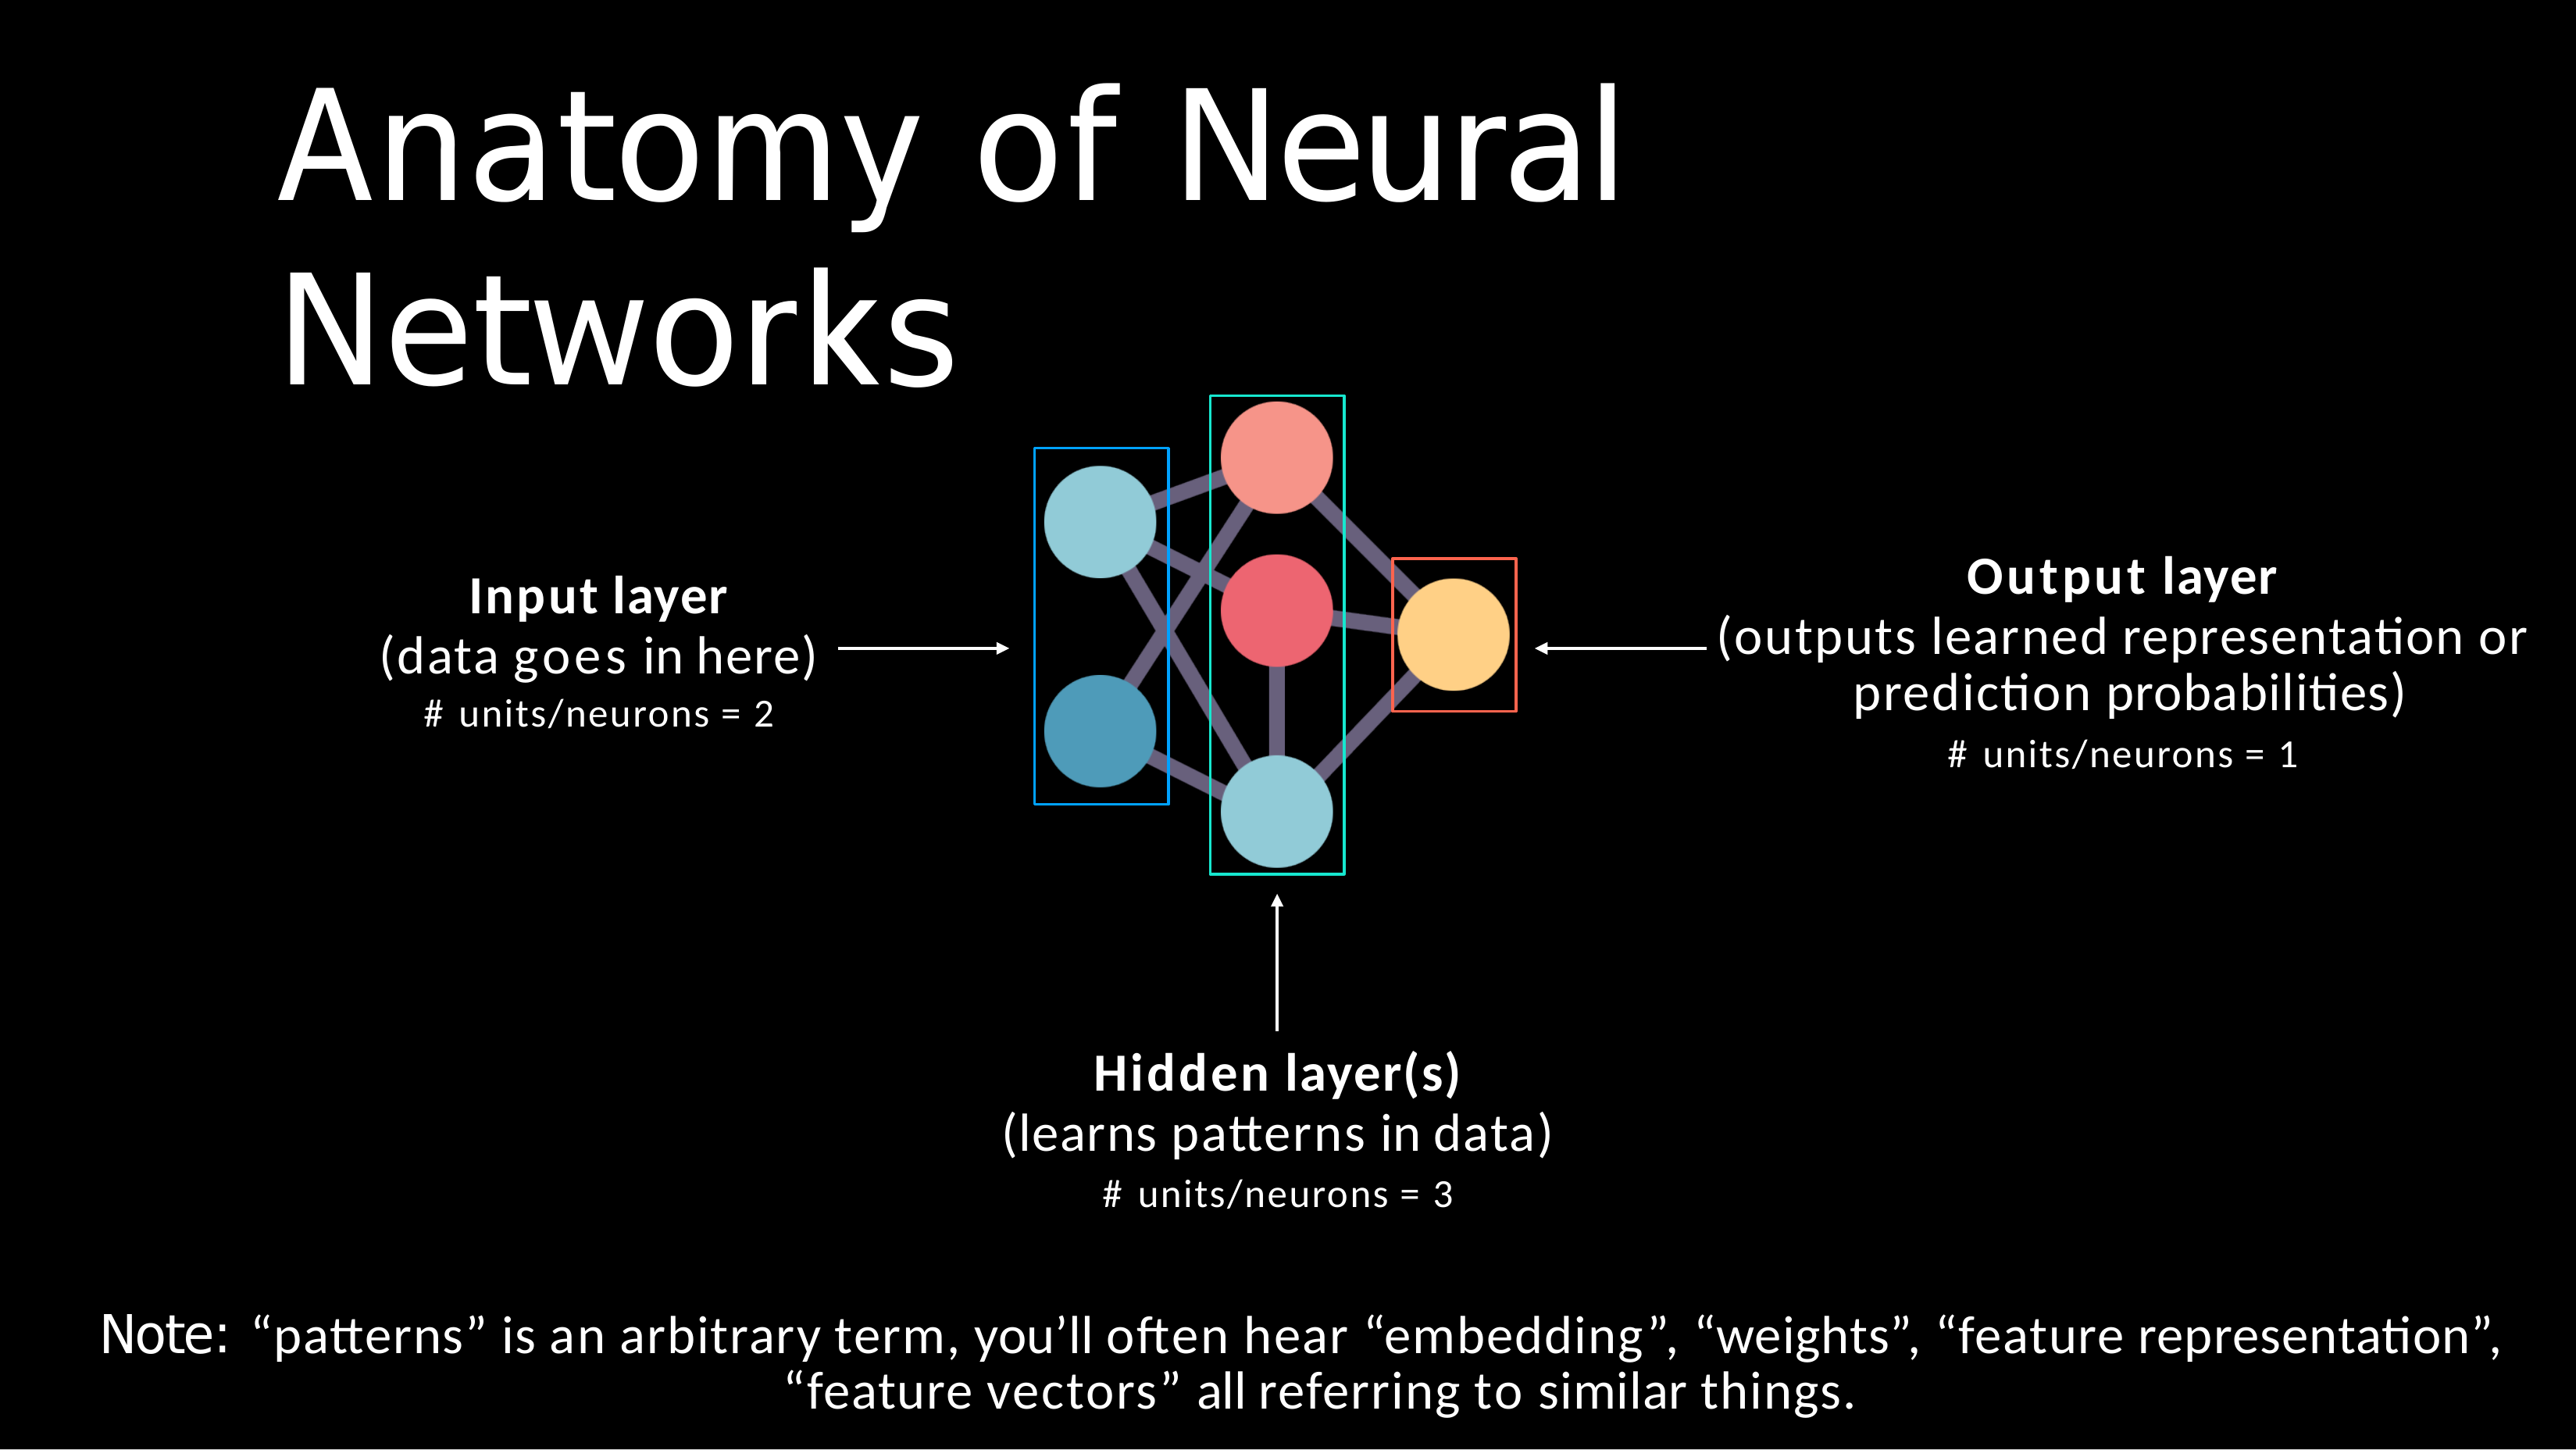

# Anatomy of Neural Networks

Output layer
(outputs learned representation or  prediction probabilities)
# units/neurons = 1

Input layer
(data goes in here)
# units/neurons = 2

Hidden layer(s)
(learns patterns in data)
# units/neurons = 3

Note: “patterns” is an arbitrary term, you’ll often hear “embedding”, “weights”, “feature representation”,  “feature vectors” all referring to similar things.